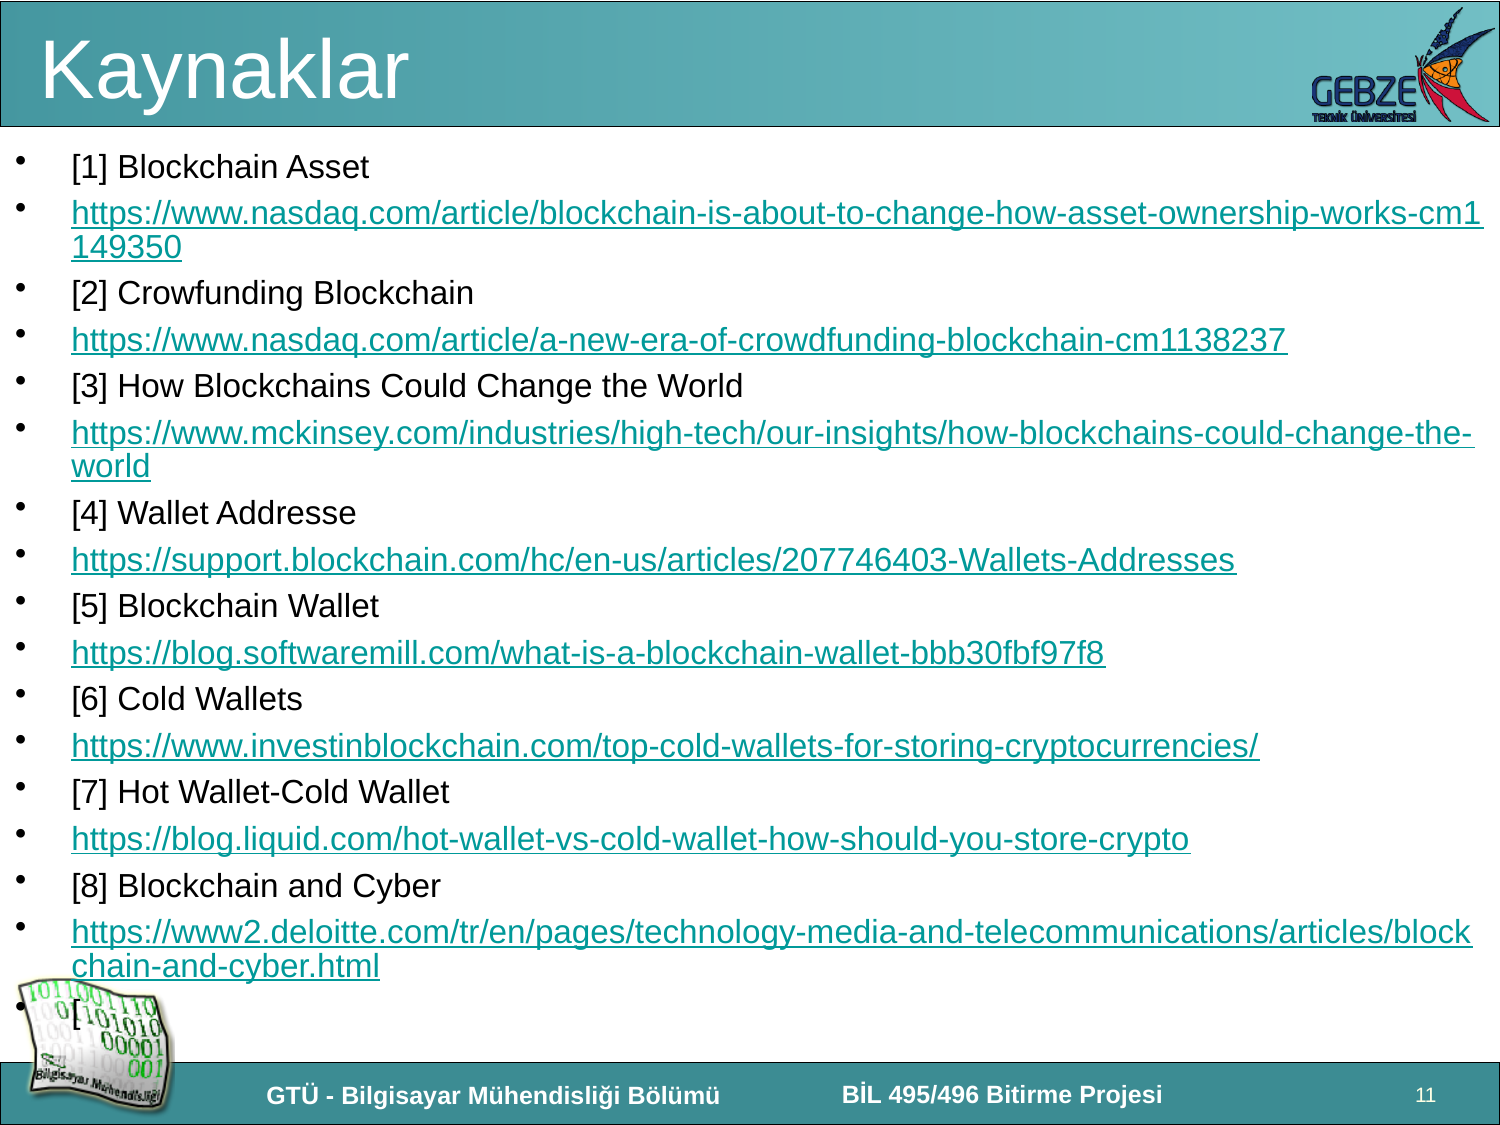

# Kaynaklar
[1] Blockchain Asset
https://www.nasdaq.com/article/blockchain-is-about-to-change-how-asset-ownership-works-cm1149350
[2] Crowfunding Blockchain
https://www.nasdaq.com/article/a-new-era-of-crowdfunding-blockchain-cm1138237
[3] How Blockchains Could Change the World
https://www.mckinsey.com/industries/high-tech/our-insights/how-blockchains-could-change-the-world
[4] Wallet Addresse
https://support.blockchain.com/hc/en-us/articles/207746403-Wallets-Addresses
[5] Blockchain Wallet
https://blog.softwaremill.com/what-is-a-blockchain-wallet-bbb30fbf97f8
[6] Cold Wallets
https://www.investinblockchain.com/top-cold-wallets-for-storing-cryptocurrencies/
[7] Hot Wallet-Cold Wallet
https://blog.liquid.com/hot-wallet-vs-cold-wallet-how-should-you-store-crypto
[8] Blockchain and Cyber
https://www2.deloitte.com/tr/en/pages/technology-media-and-telecommunications/articles/blockchain-and-cyber.html
[

11